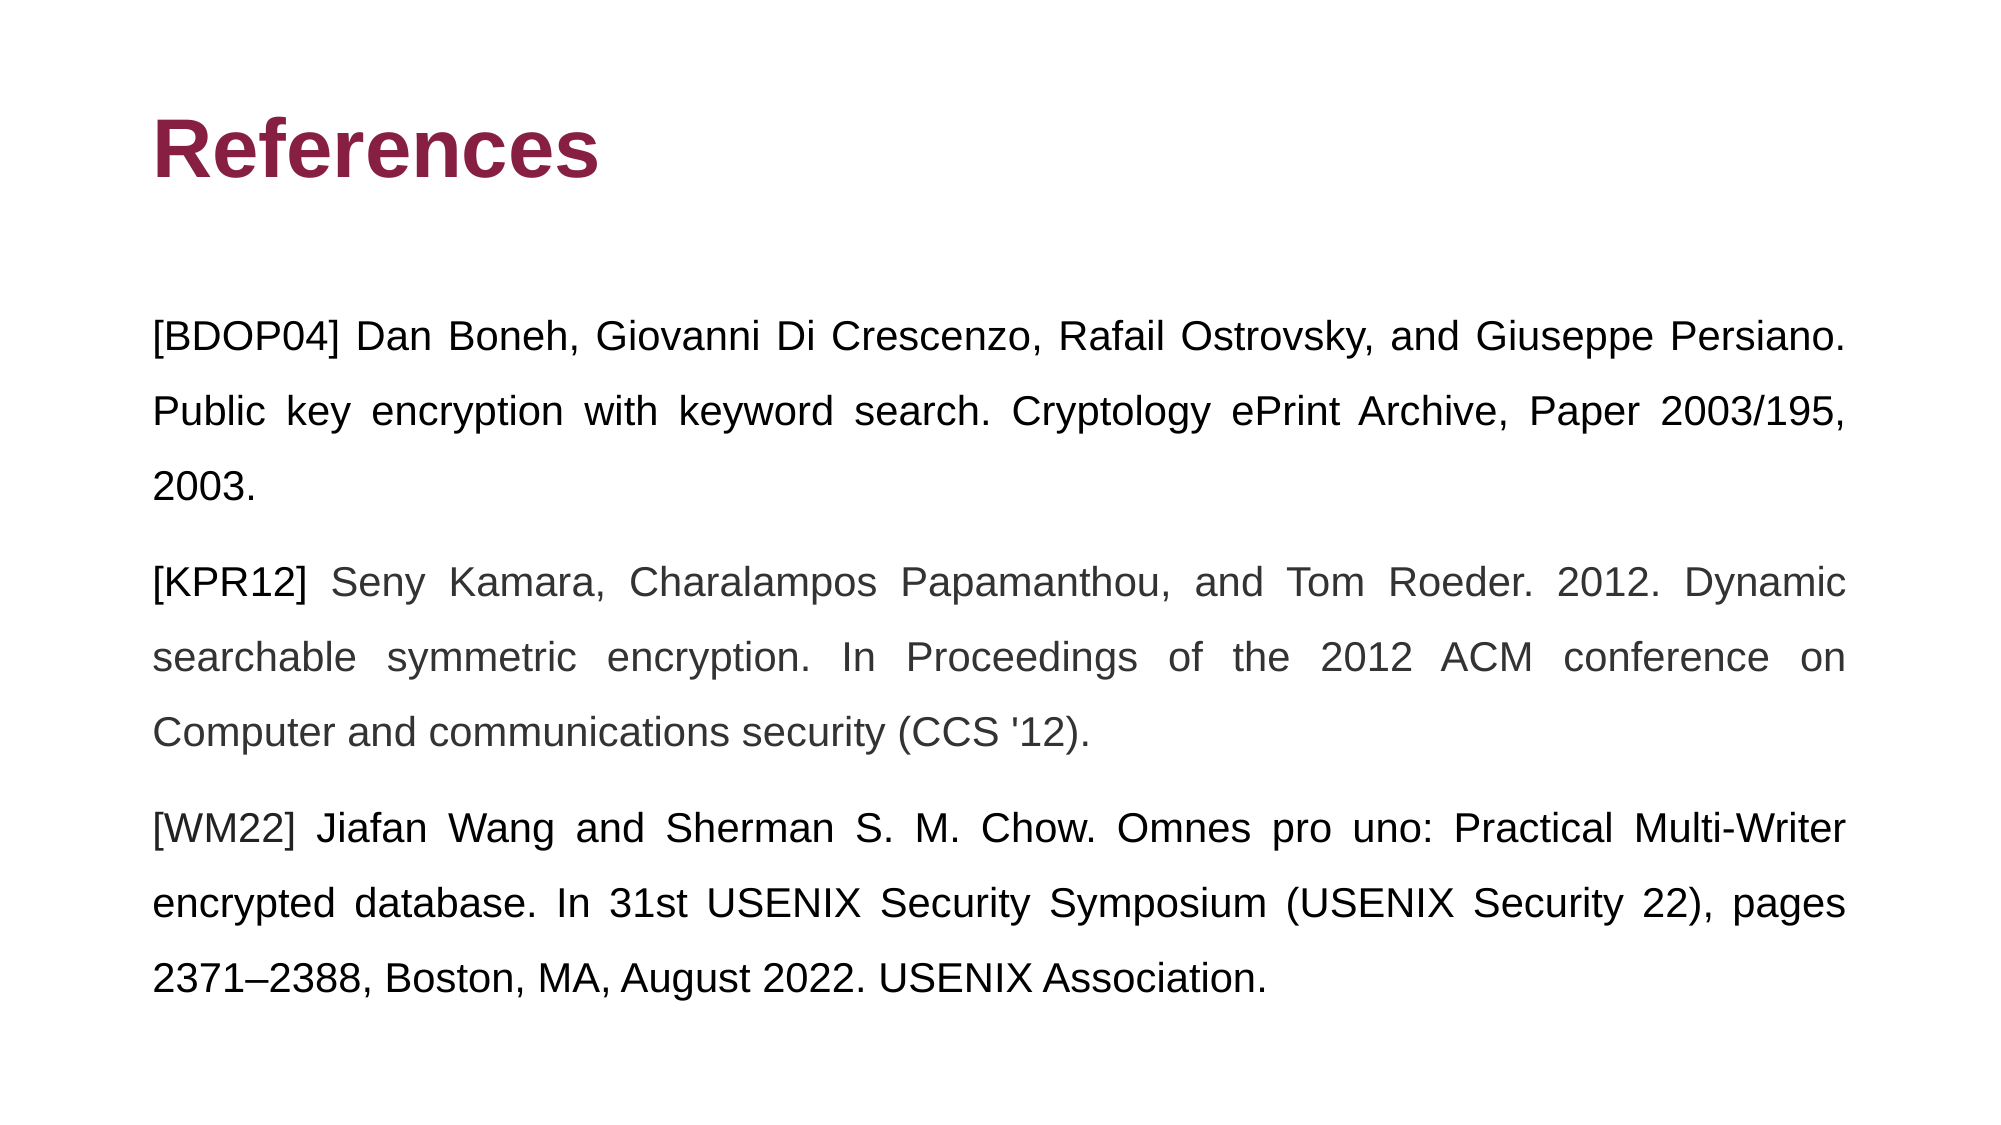

# References
[BDOP04] Dan Boneh, Giovanni Di Crescenzo, Rafail Ostrovsky, and Giuseppe Persiano. Public key encryption with keyword search. Cryptology ePrint Archive, Paper 2003/195, 2003.
[KPR12] Seny Kamara, Charalampos Papamanthou, and Tom Roeder. 2012. Dynamic searchable symmetric encryption. In Proceedings of the 2012 ACM conference on Computer and communications security (CCS '12).
[WM22] Jiafan Wang and Sherman S. M. Chow. Omnes pro uno: Practical Multi-Writer encrypted database. In 31st USENIX Security Symposium (USENIX Security 22), pages 2371–2388, Boston, MA, August 2022. USENIX Association.